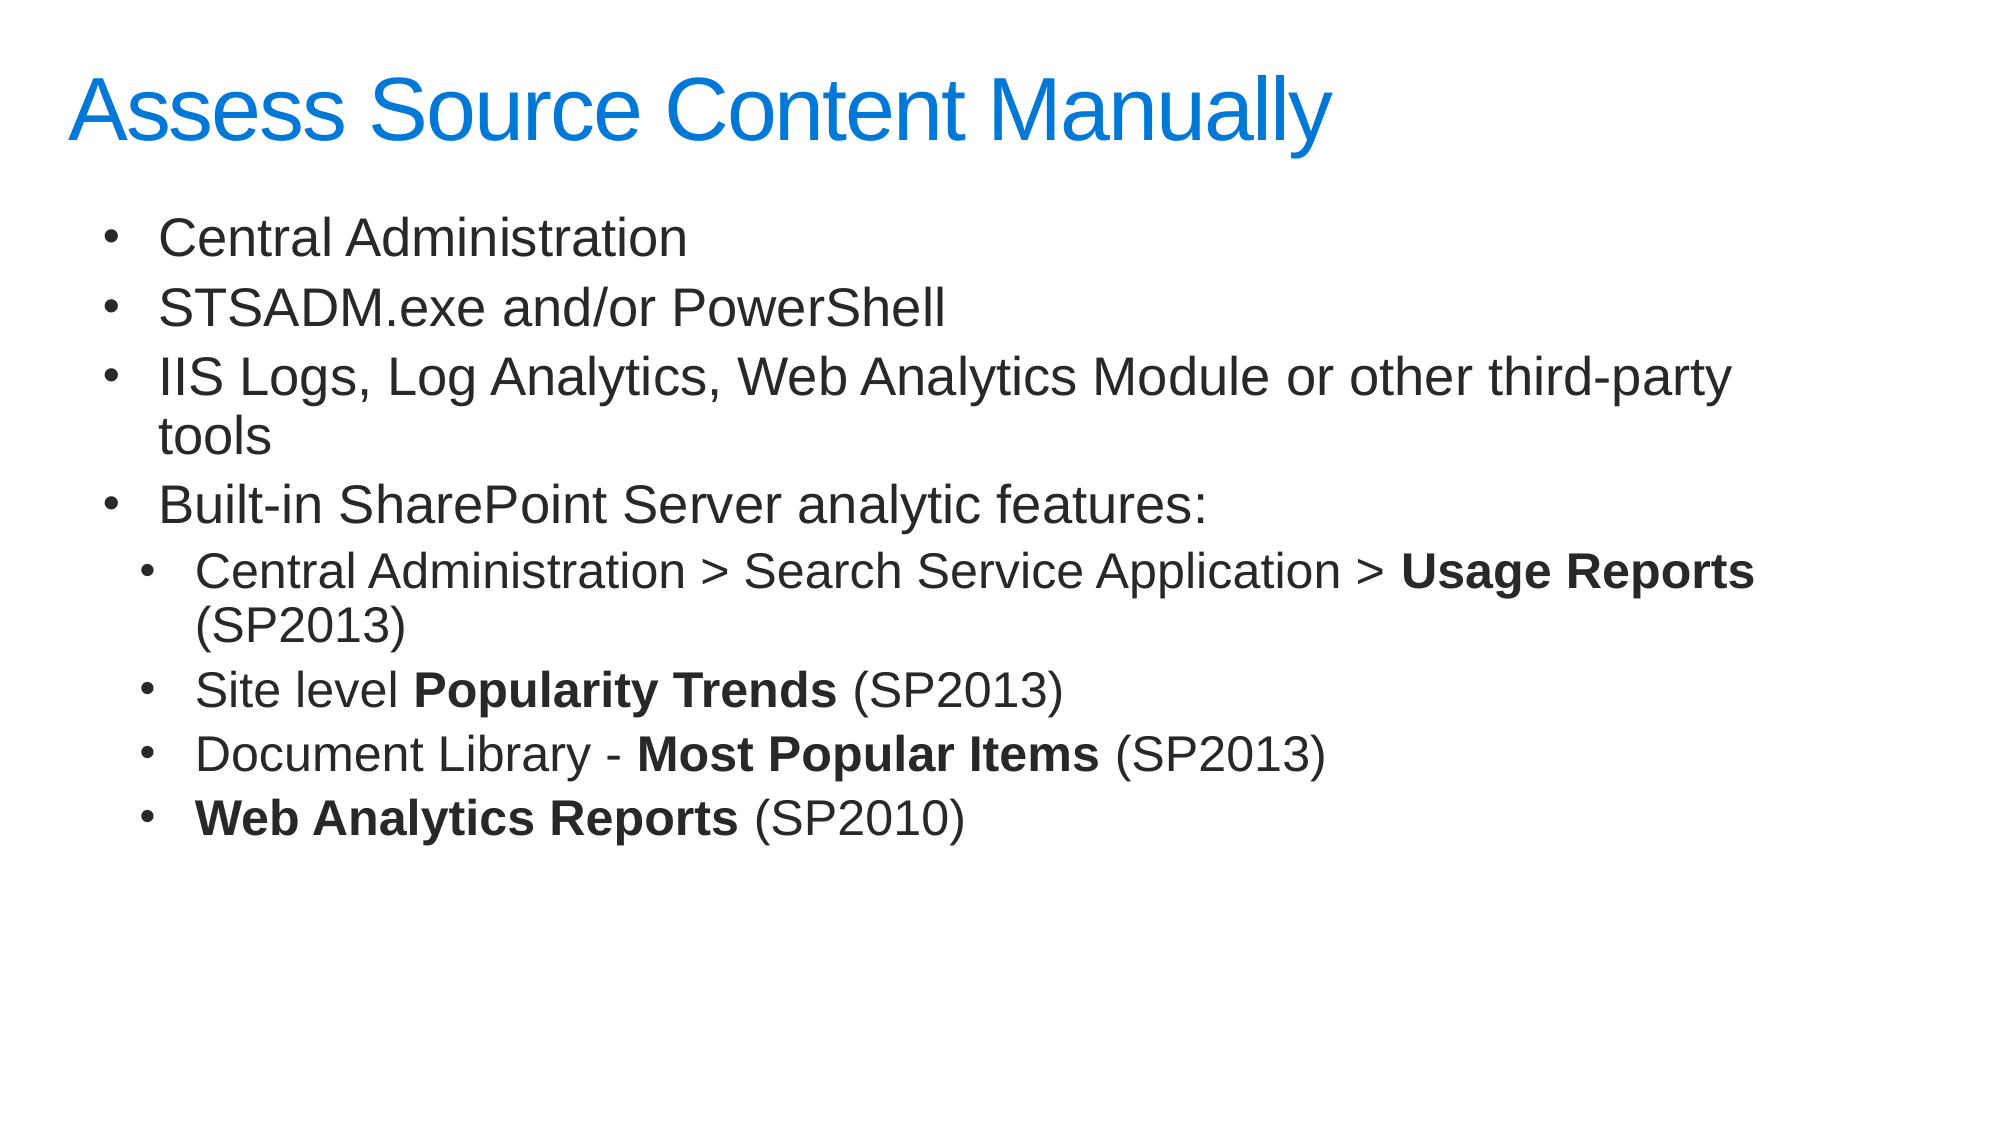

# Assess Source Content Manually
Central Administration
STSADM.exe and/or PowerShell
IIS Logs, Log Analytics, Web Analytics Module or other third-party tools
Built-in SharePoint Server analytic features:
Central Administration > Search Service Application > Usage Reports (SP2013)
Site level Popularity Trends (SP2013)
Document Library - Most Popular Items (SP2013)
Web Analytics Reports (SP2010)